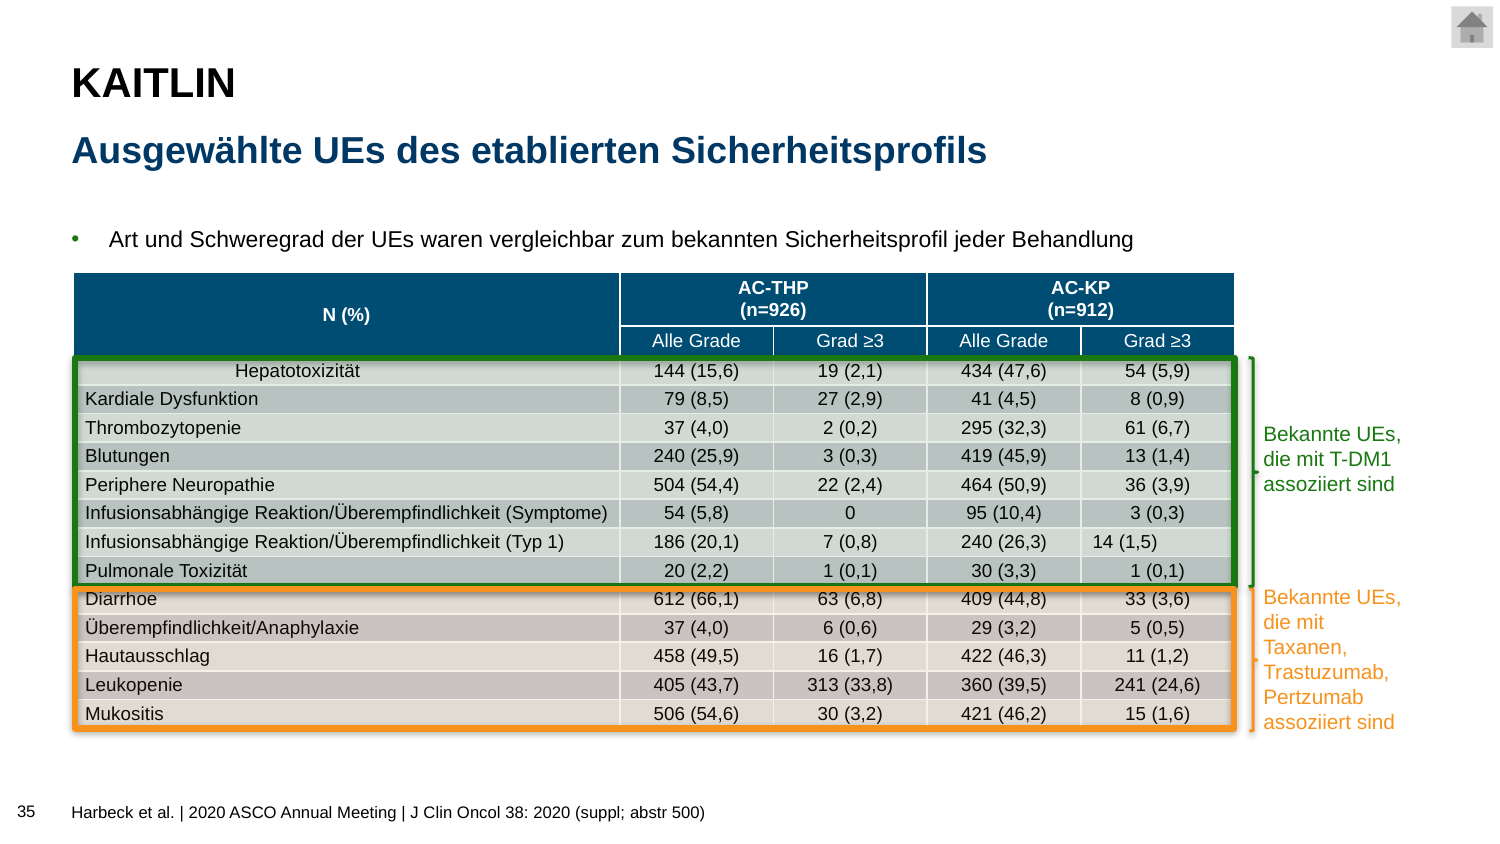

# KAITLIN
Ausgewählte UEs des etablierten Sicherheitsprofils
Art und Schweregrad der UEs waren vergleichbar zum bekannten Sicherheitsprofil jeder Behandlung
| N (%) | AC-THP (n=926) |  | AC-KP (n=912) |  |
| --- | --- | --- | --- | --- |
|  | Alle Grade | Grad ≥3 | Alle Grade | Grad ≥3 |
| Hepatotoxizität | 144 (15,6) | 19 (2,1) | 434 (47,6) | 54 (5,9) |
| Kardiale Dysfunktion | 79 (8,5) | 27 (2,9) | 41 (4,5) | 8 (0,9) |
| Thrombozytopenie | 37 (4,0) | 2 (0,2) | 295 (32,3) | 61 (6,7) |
| Blutungen | 240 (25,9) | 3 (0,3) | 419 (45,9) | 13 (1,4) |
| Periphere Neuropathie | 504 (54,4) | 22 (2,4) | 464 (50,9) | 36 (3,9) |
| Infusionsabhängige Reaktion/Überempfindlichkeit (Symptome) | 54 (5,8) | 0 | 95 (10,4) | 3 (0,3) |
| Infusionsabhängige Reaktion/Überempfindlichkeit (Typ 1) | 186 (20,1) | 7 (0,8) | 240 (26,3) | 14 (1,5) |
| Pulmonale Toxizität | 20 (2,2) | 1 (0,1) | 30 (3,3) | 1 (0,1) |
| Diarrhoe | 612 (66,1) | 63 (6,8) | 409 (44,8) | 33 (3,6) |
| Überempfindlichkeit/Anaphylaxie | 37 (4,0) | 6 (0,6) | 29 (3,2) | 5 (0,5) |
| Hautausschlag | 458 (49,5) | 16 (1,7) | 422 (46,3) | 11 (1,2) |
| Leukopenie | 405 (43,7) | 313 (33,8) | 360 (39,5) | 241 (24,6) |
| Mukositis | 506 (54,6) | 30 (3,2) | 421 (46,2) | 15 (1,6) |

Bekannte UEs, die mit T-DM1 assoziiert sind
Bekannte UEs, die mit Taxanen, Trastuzumab,
Pertzumab assoziiert sind

35
Harbeck et al. | 2020 ASCO Annual Meeting | J Clin Oncol 38: 2020 (suppl; abstr 500)